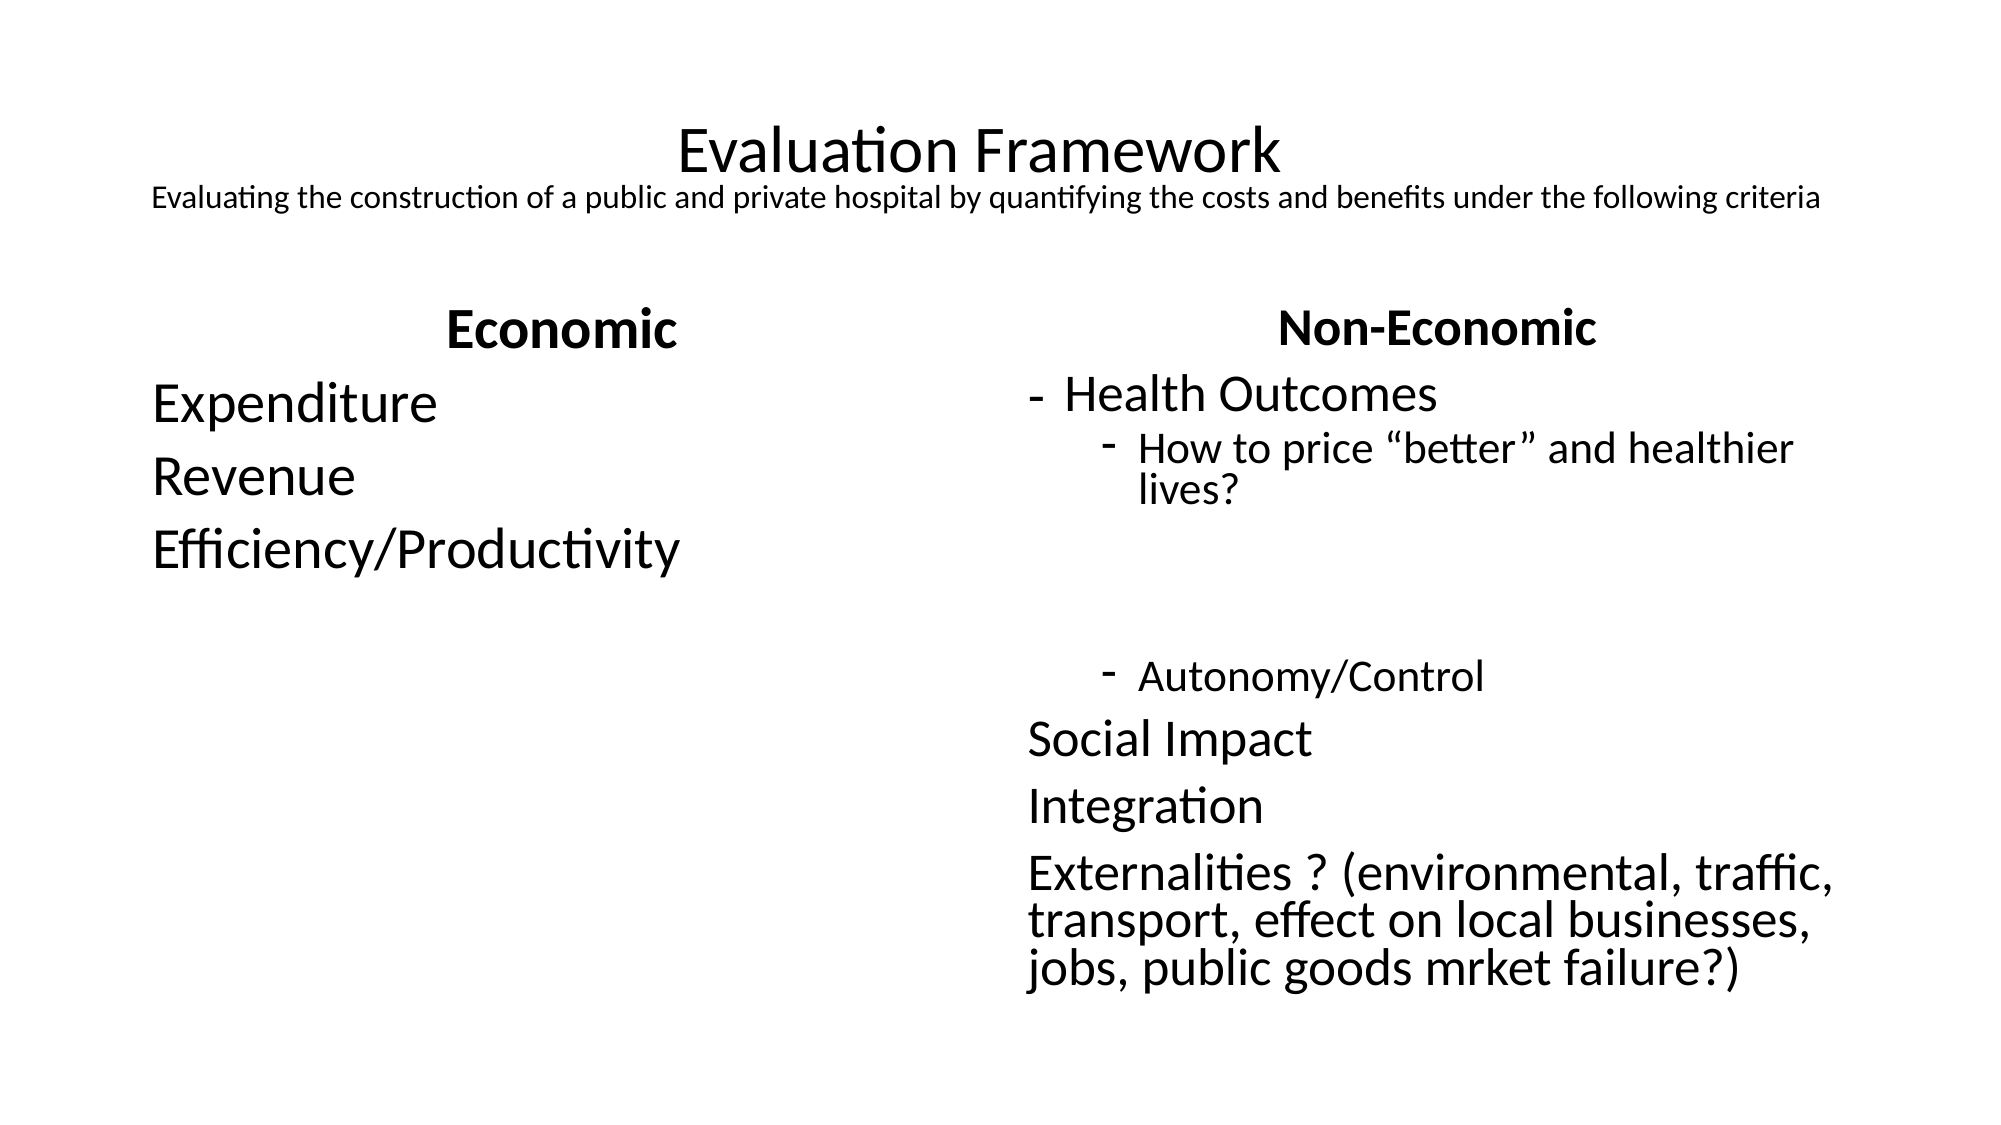

# Evaluation Framework Evaluating the construction of a public and private hospital by quantifying the costs and benefits under the following criteria
Economic
Expenditure
Revenue
Efficiency/Productivity

Non-Economic
Health Outcomes
How to price “better” and healthier lives?

Autonomy/Control
Social Impact
Integration
Externalities ? (environmental, traffic, transport, effect on local businesses, jobs, public goods mrket failure?)